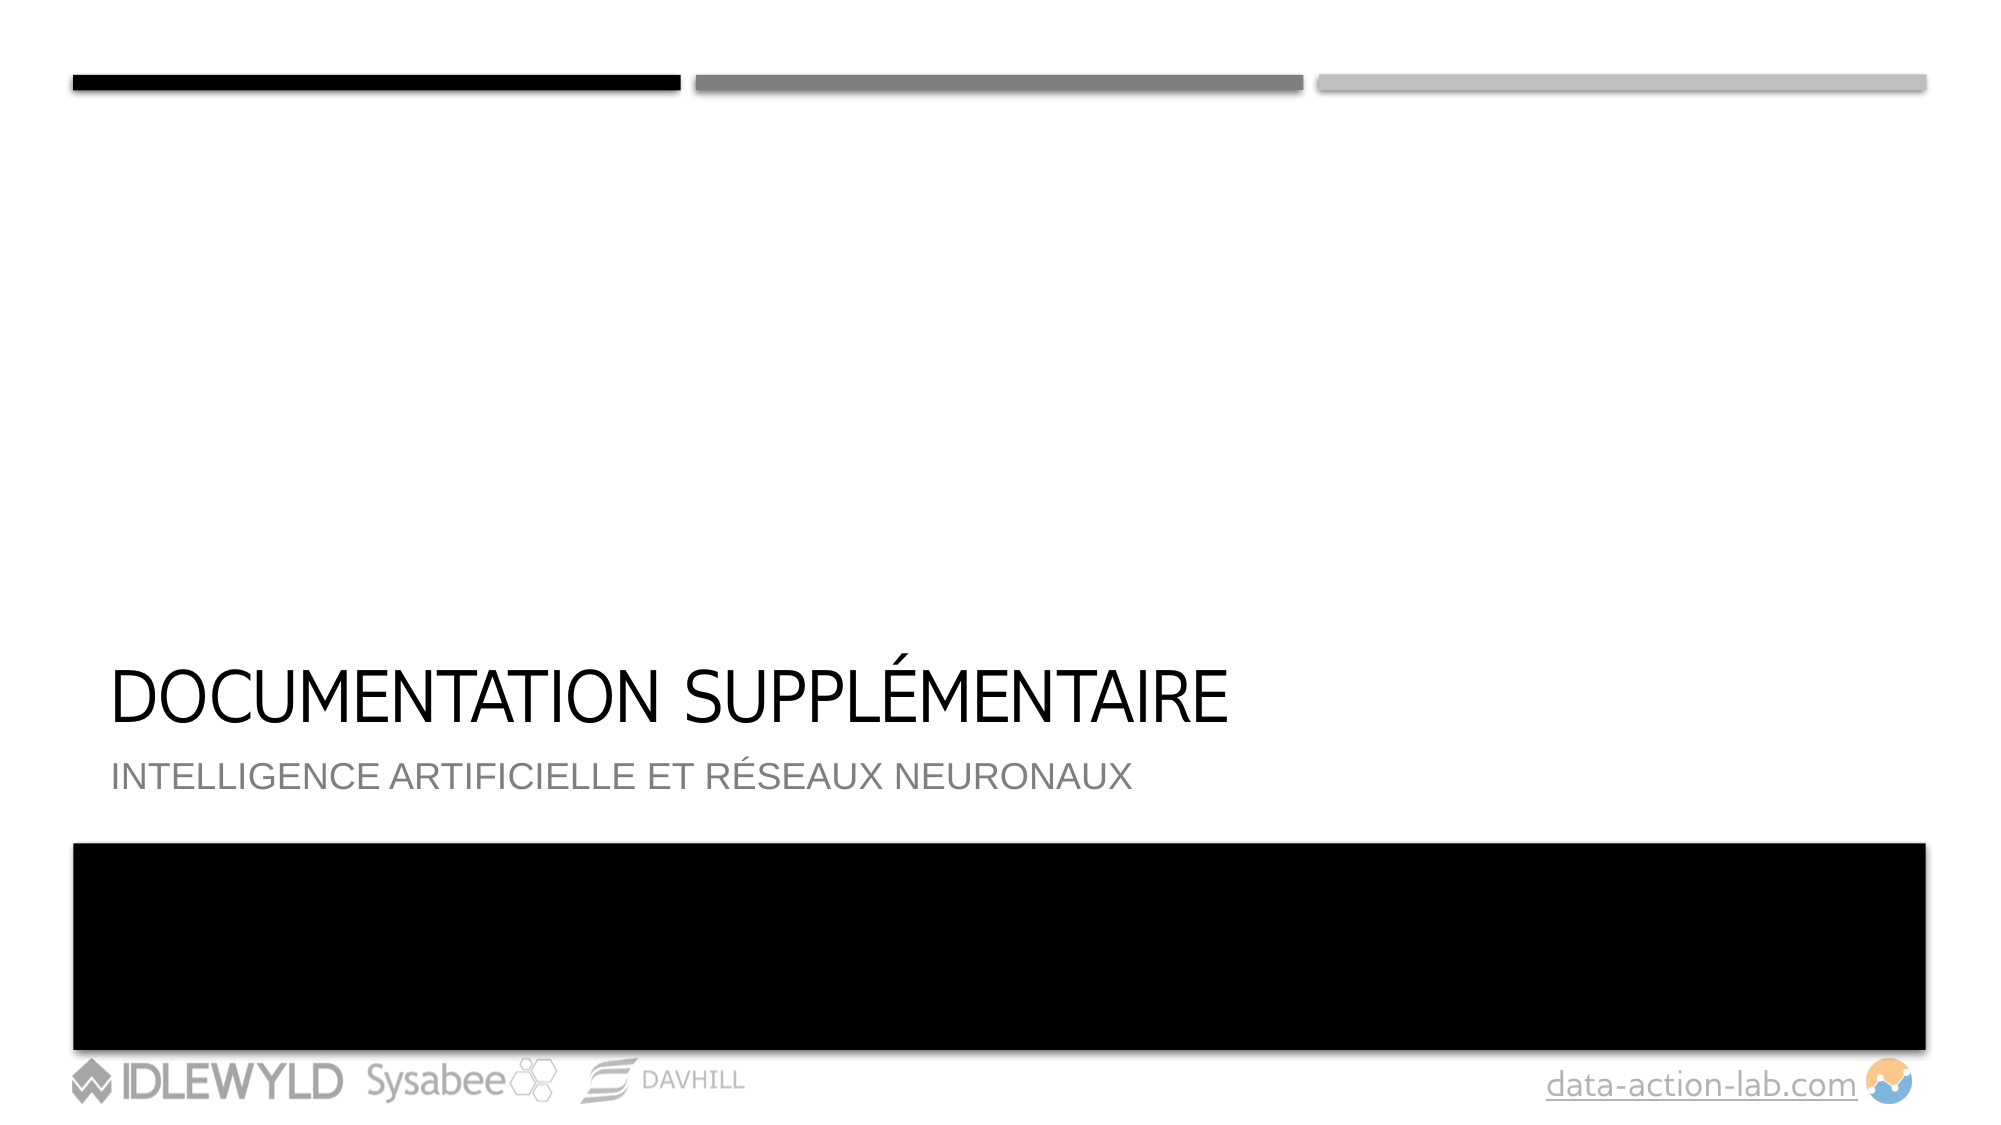

# DOCUMENTATION SUPPLÉMENTAIRE
INTELLIGENCE ARTIFICIELLE ET RÉSEAUX NEURONAUX